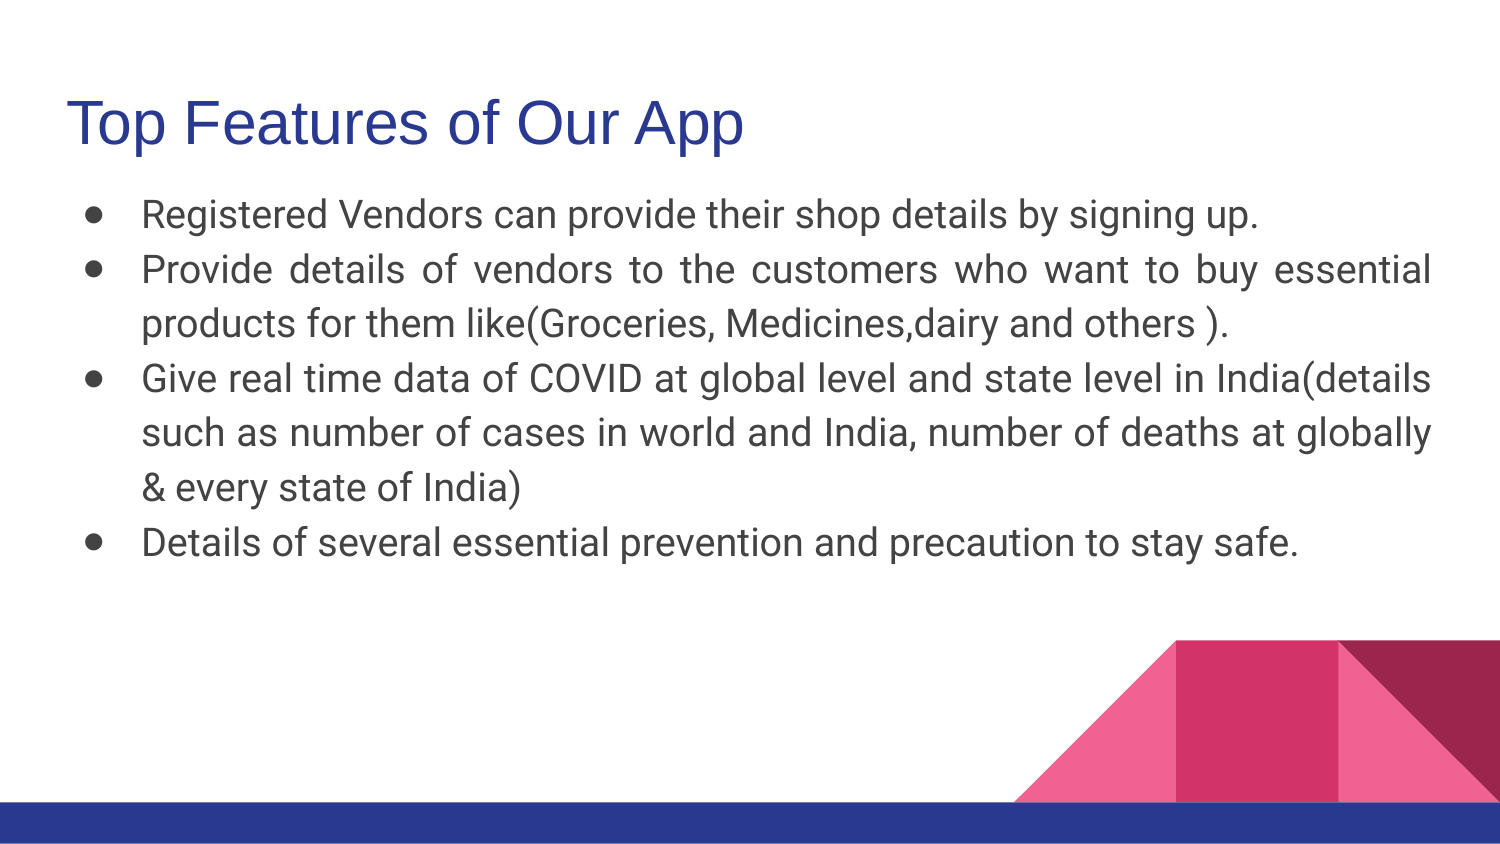

# Top Features of Our App
Registered Vendors can provide their shop details by signing up.
Provide details of vendors to the customers who want to buy essential products for them like(Groceries, Medicines,dairy and others ).
Give real time data of COVID at global level and state level in India(details such as number of cases in world and India, number of deaths at globally & every state of India)
Details of several essential prevention and precaution to stay safe.